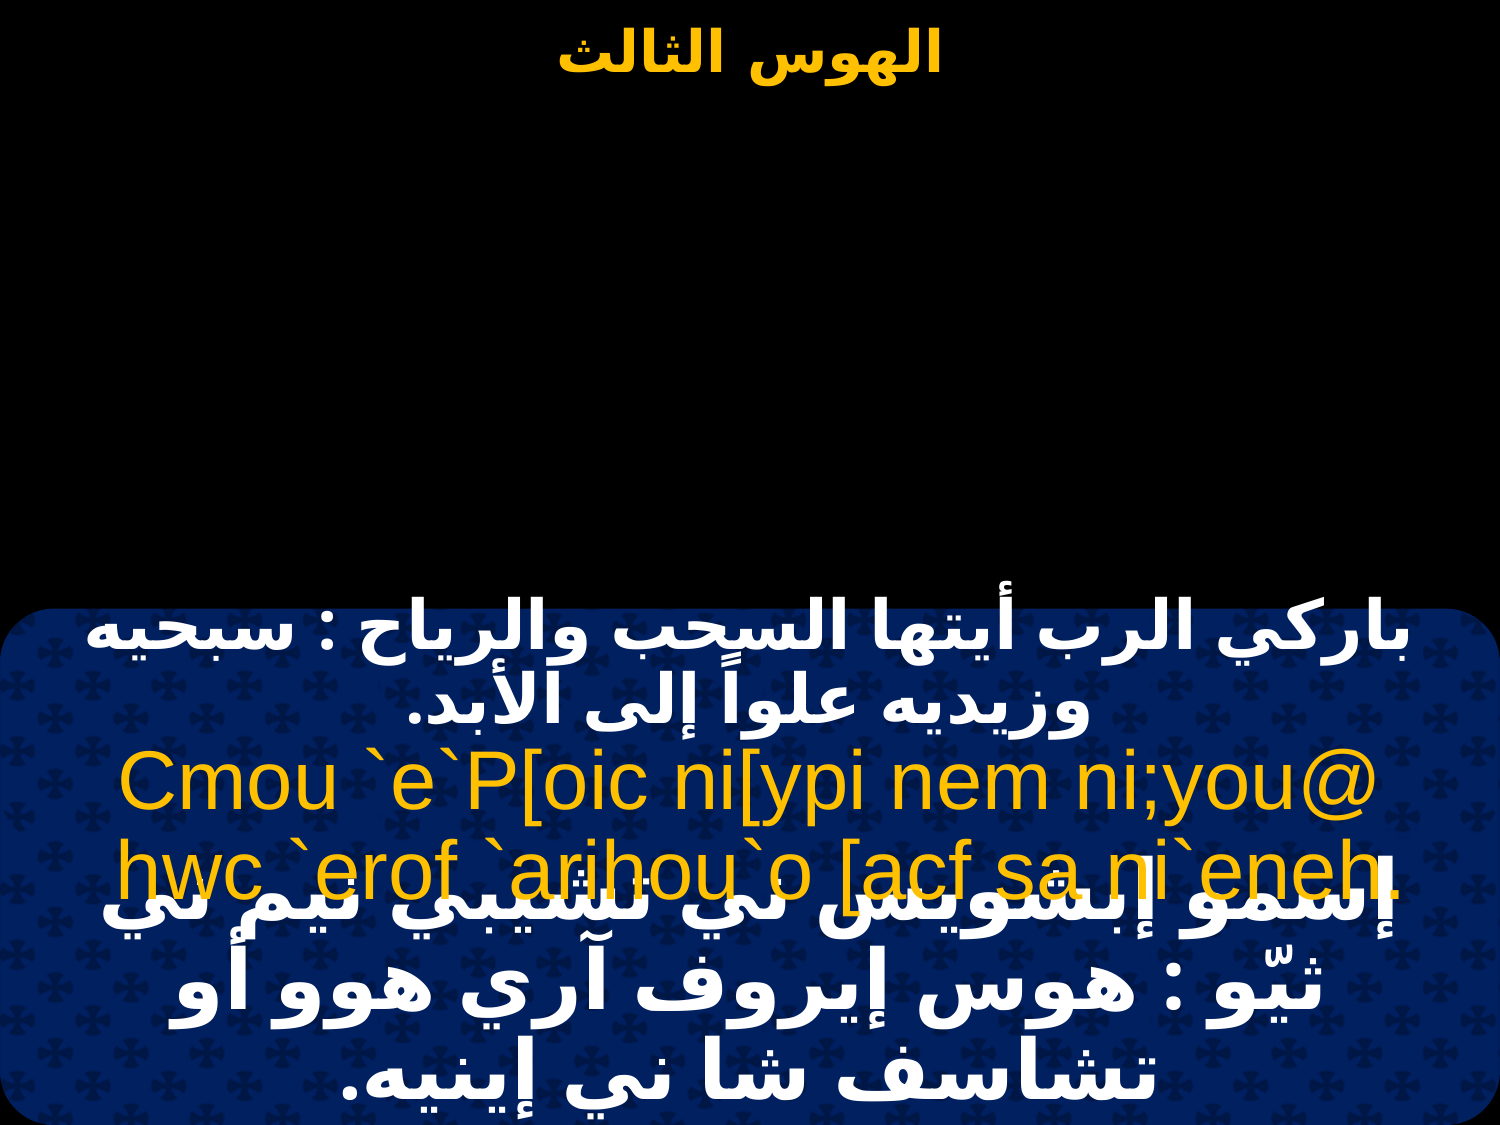

باركي الرب أيتها السحب والرياح : سبحيه وزيديه علواً إلى الأبد.
Cmou `e`P[oic ni[ypi nem ni;you@
 hwc `erof `arihou`o [acf sa ni`eneh.
إسمو إبشويس ني تشيبي نيم ني ثيّو : هوس إيروف آري هوو أو تشاسف شا ني إينيه.